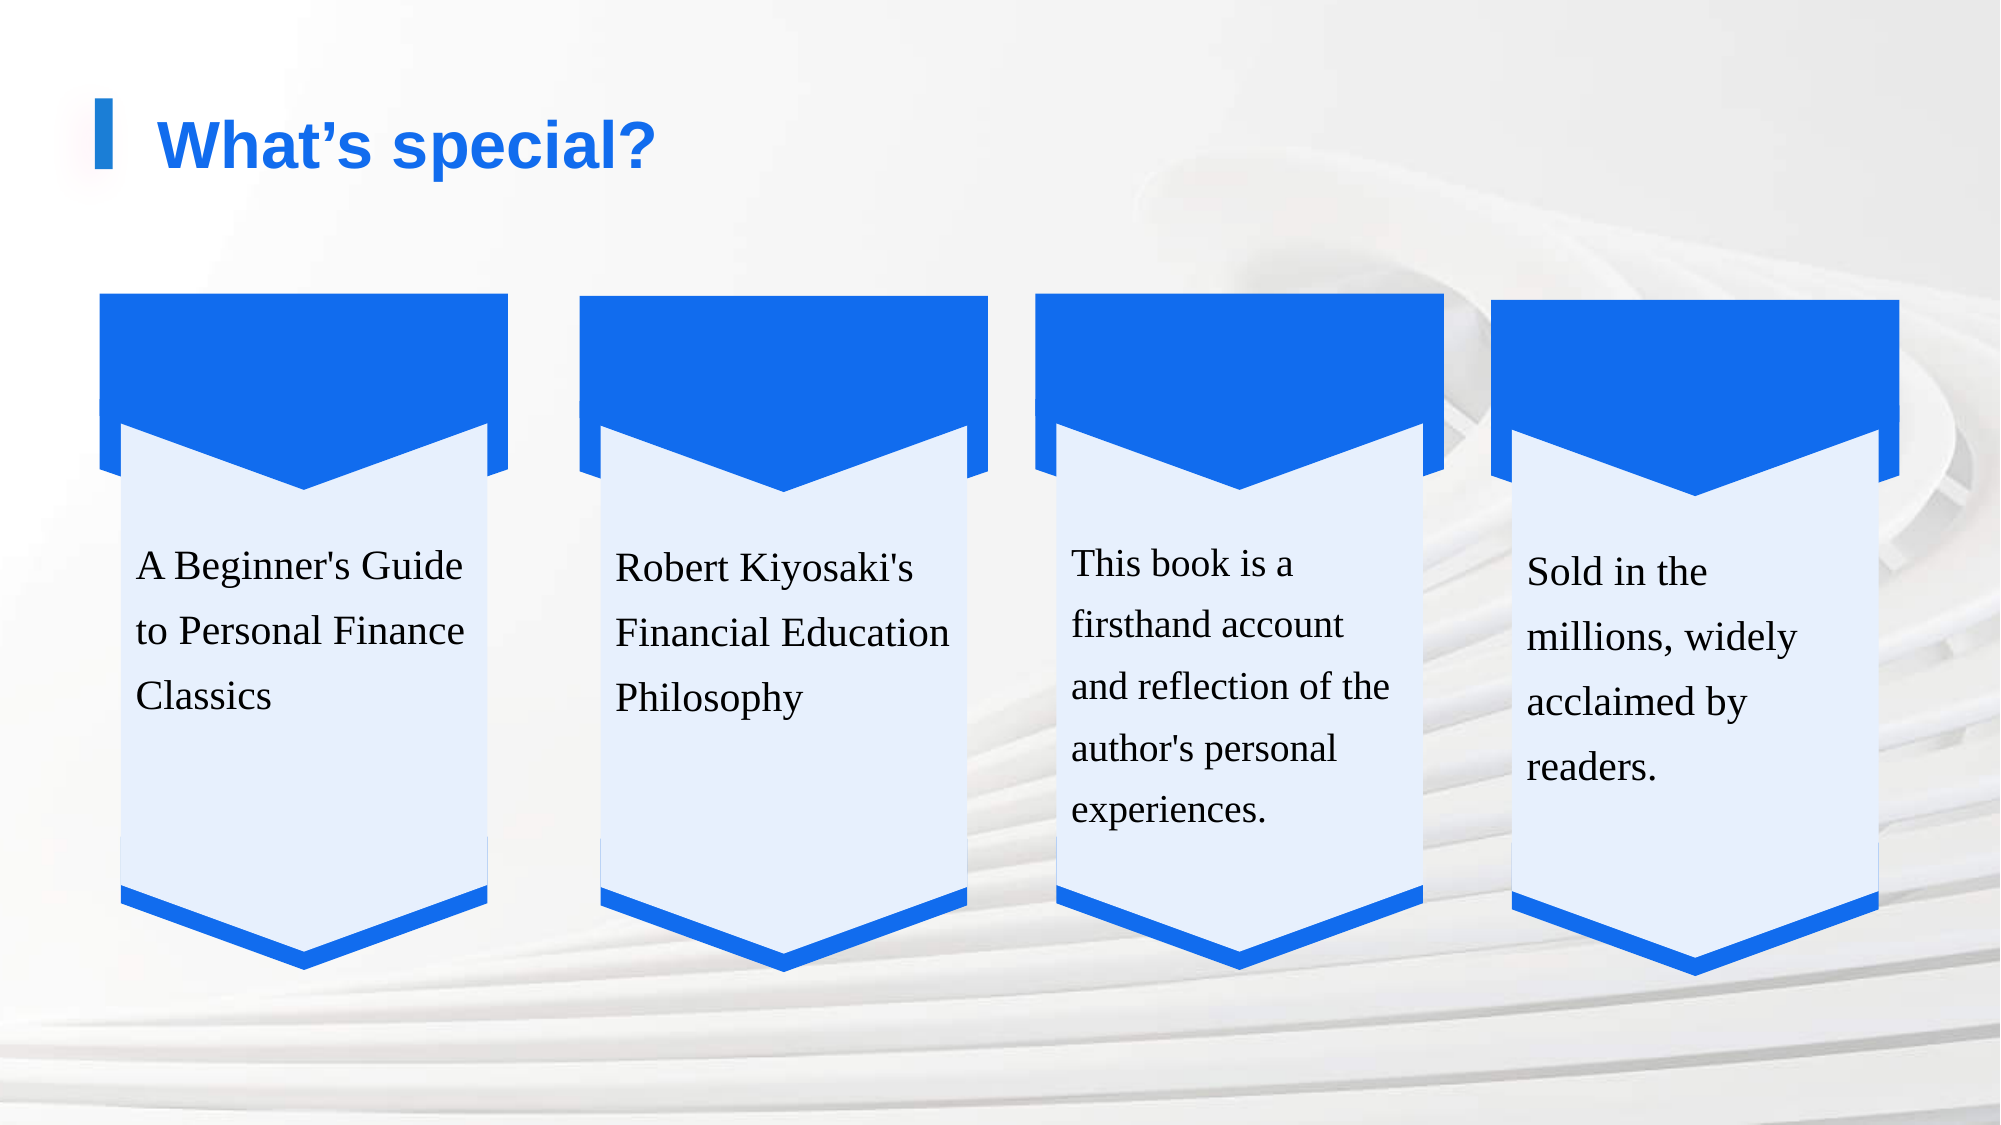

What’s special?

A Beginner's Guide to Personal Finance Classics
This book is a firsthand account and reflection of the author's personal experiences.
Robert Kiyosaki's Financial Education Philosophy
Sold in the millions, widely acclaimed by readers.